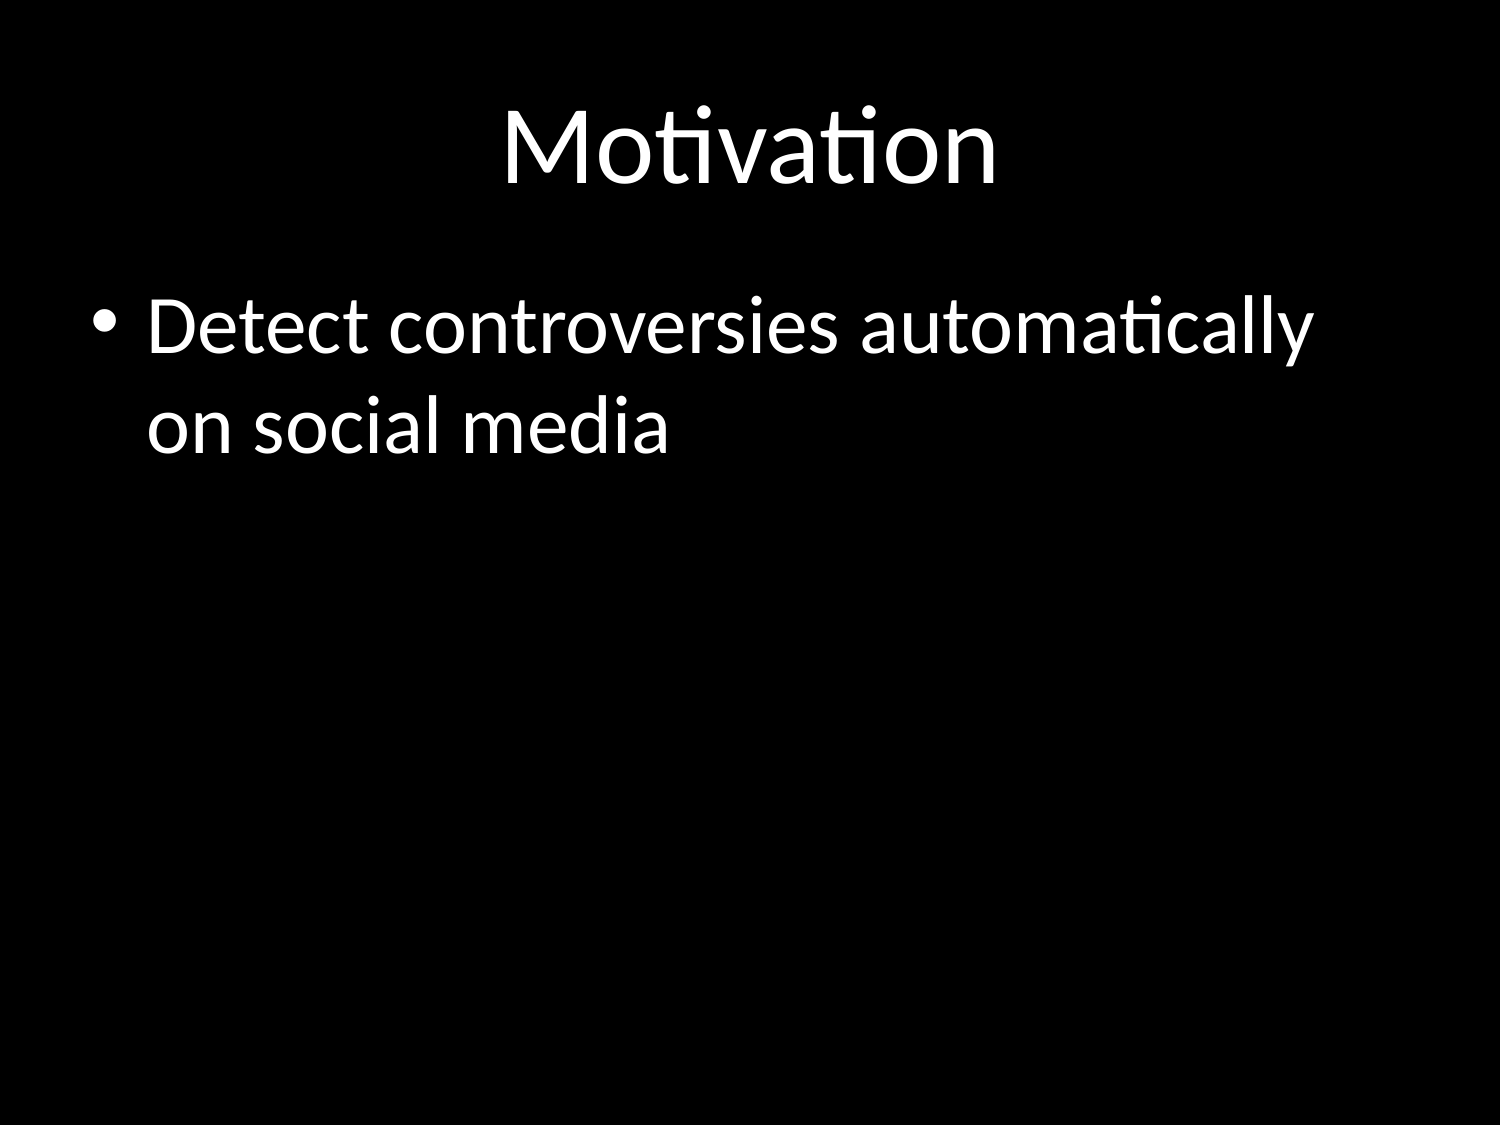

# Motivation
Detect controversies automatically on social media